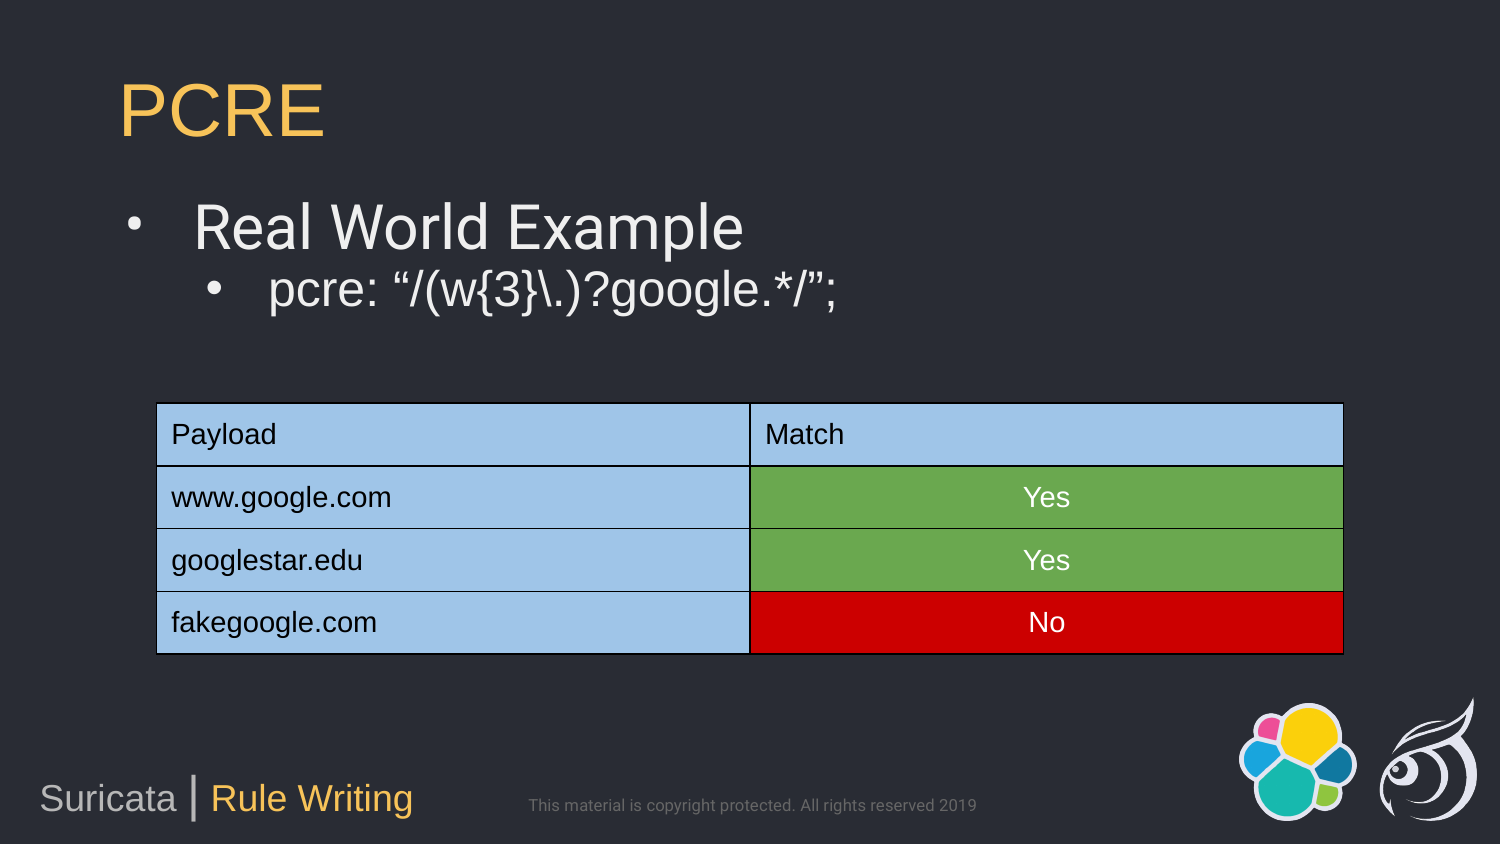

# PCRE
Real World Example
pcre: “/(w{3}\.)?google.*/”;

| Payload | Match |
| --- | --- |
| www.google.com | Yes |
| googlestar.edu | Yes |
| fakegoogle.com | No |